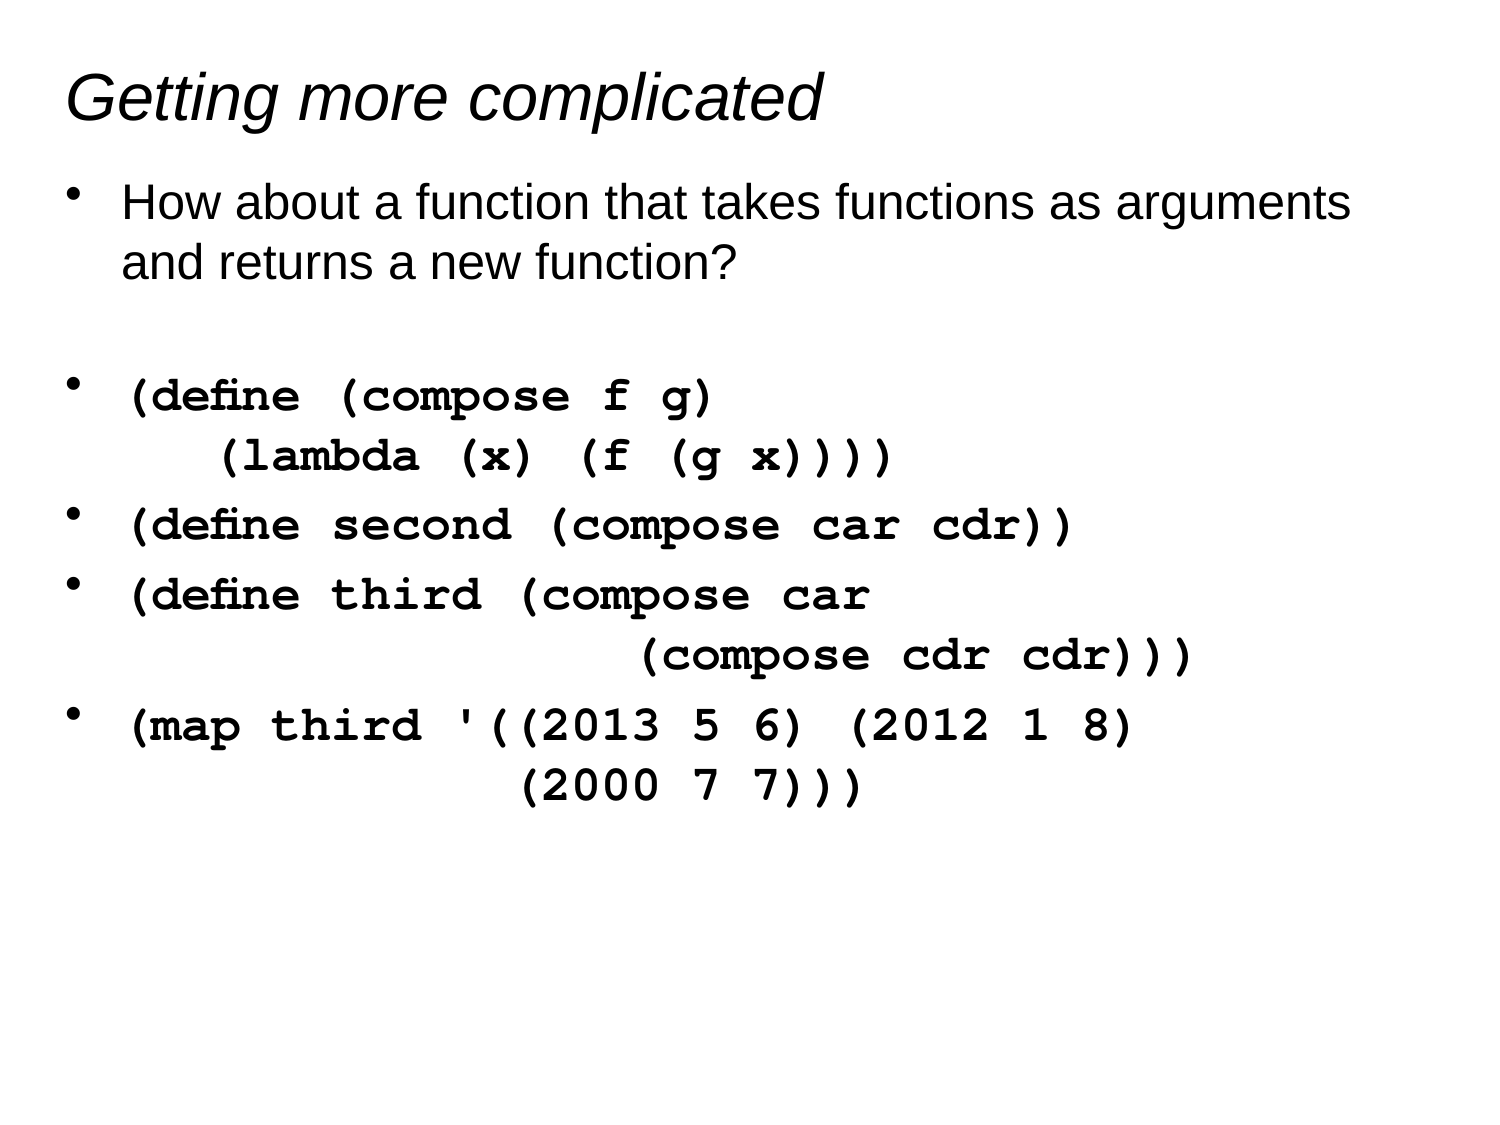

# Getting more complicated
How about a function that takes functions as arguments and returns a new function?
(define (compose f g)
   (lambda (x) (f (g x))))
(define second (compose car cdr))
(define third (compose car
                 (compose cdr cdr)))
(map third '((2013 5 6) (2012 1 8)
             (2000 7 7)))